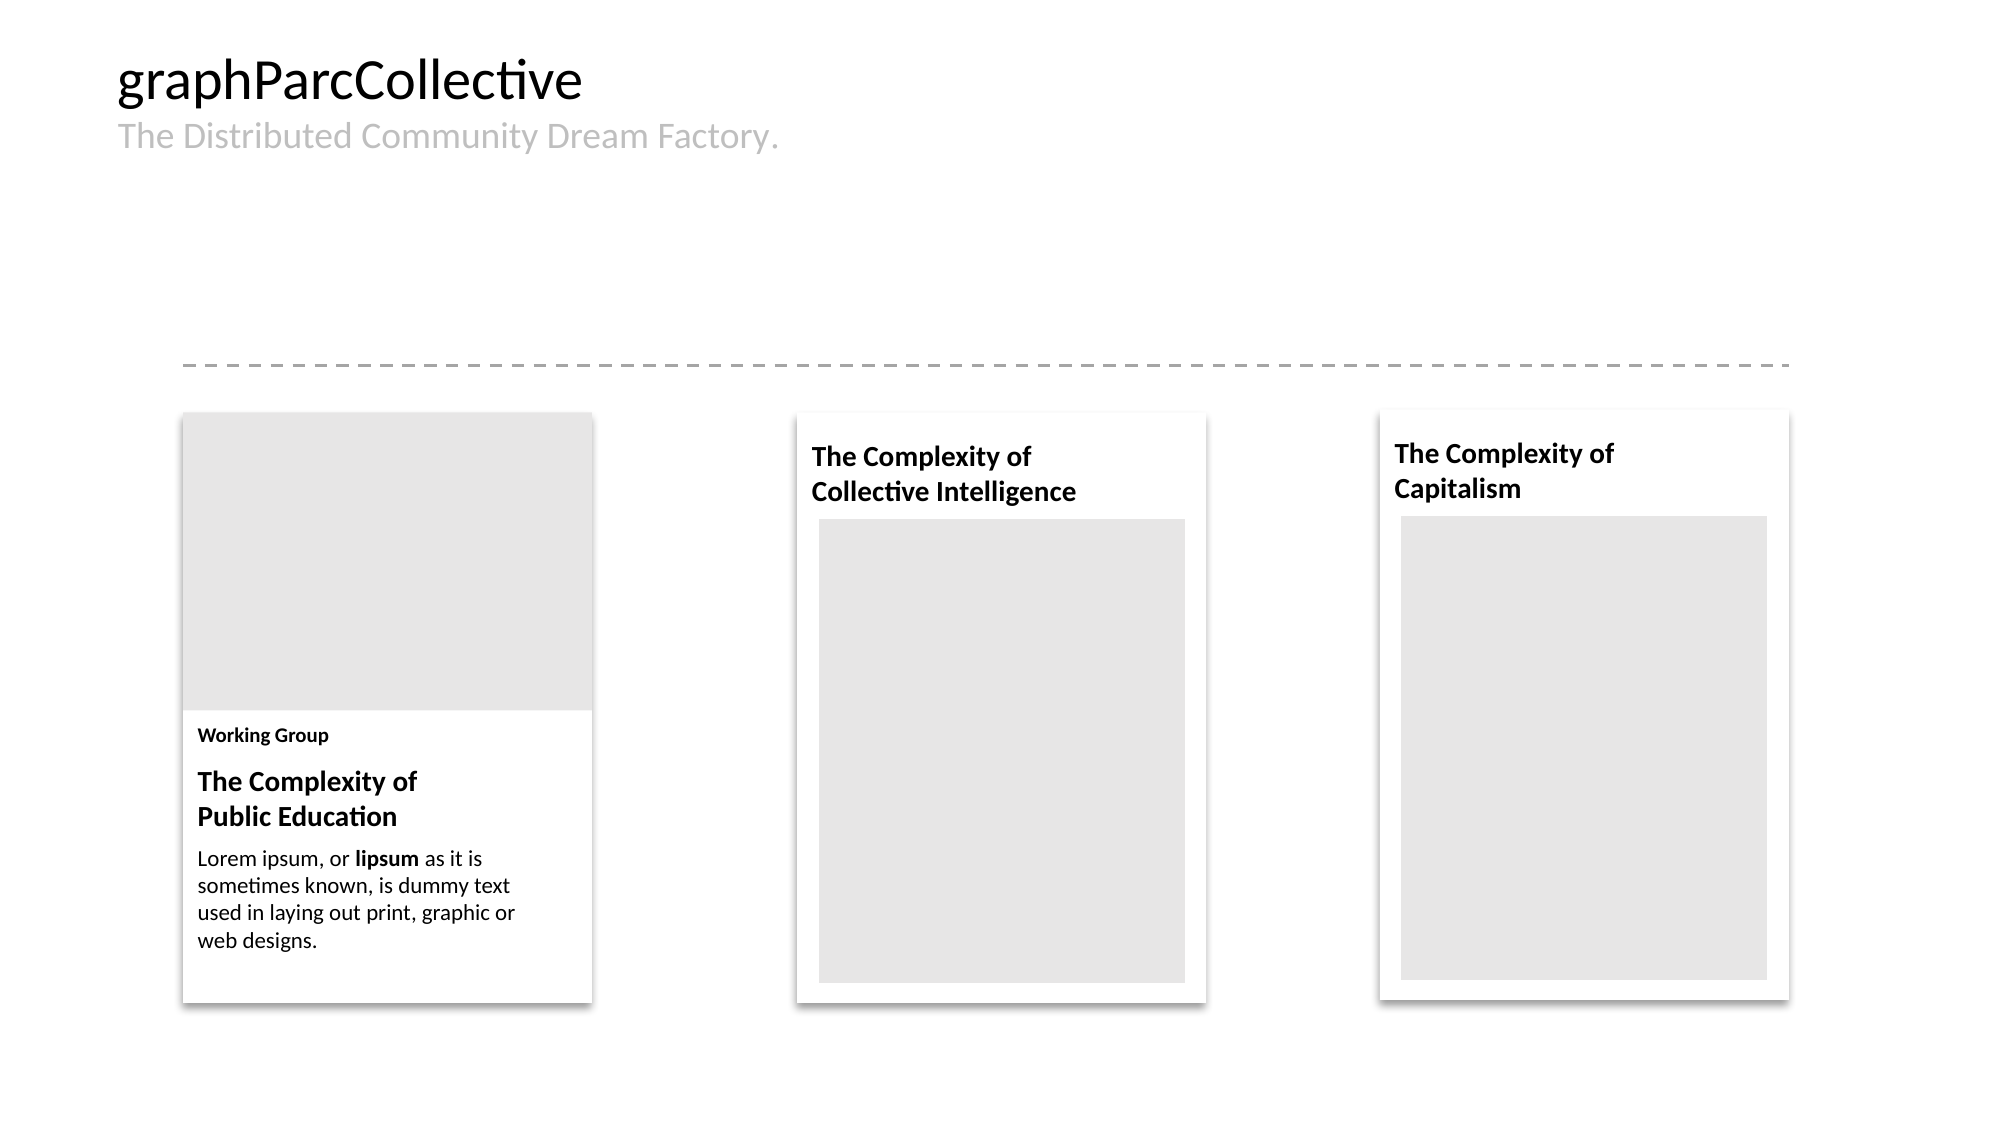

graphParcCollective
The Distributed Community Dream Factory.

The Complexity of
Capitalism

The Complexity of
Collective Intelligence

Working Group
The Complexity of
Public Education
Lorem ipsum, or lipsum as it is sometimes known, is dummy text used in laying out print, graphic or web designs.